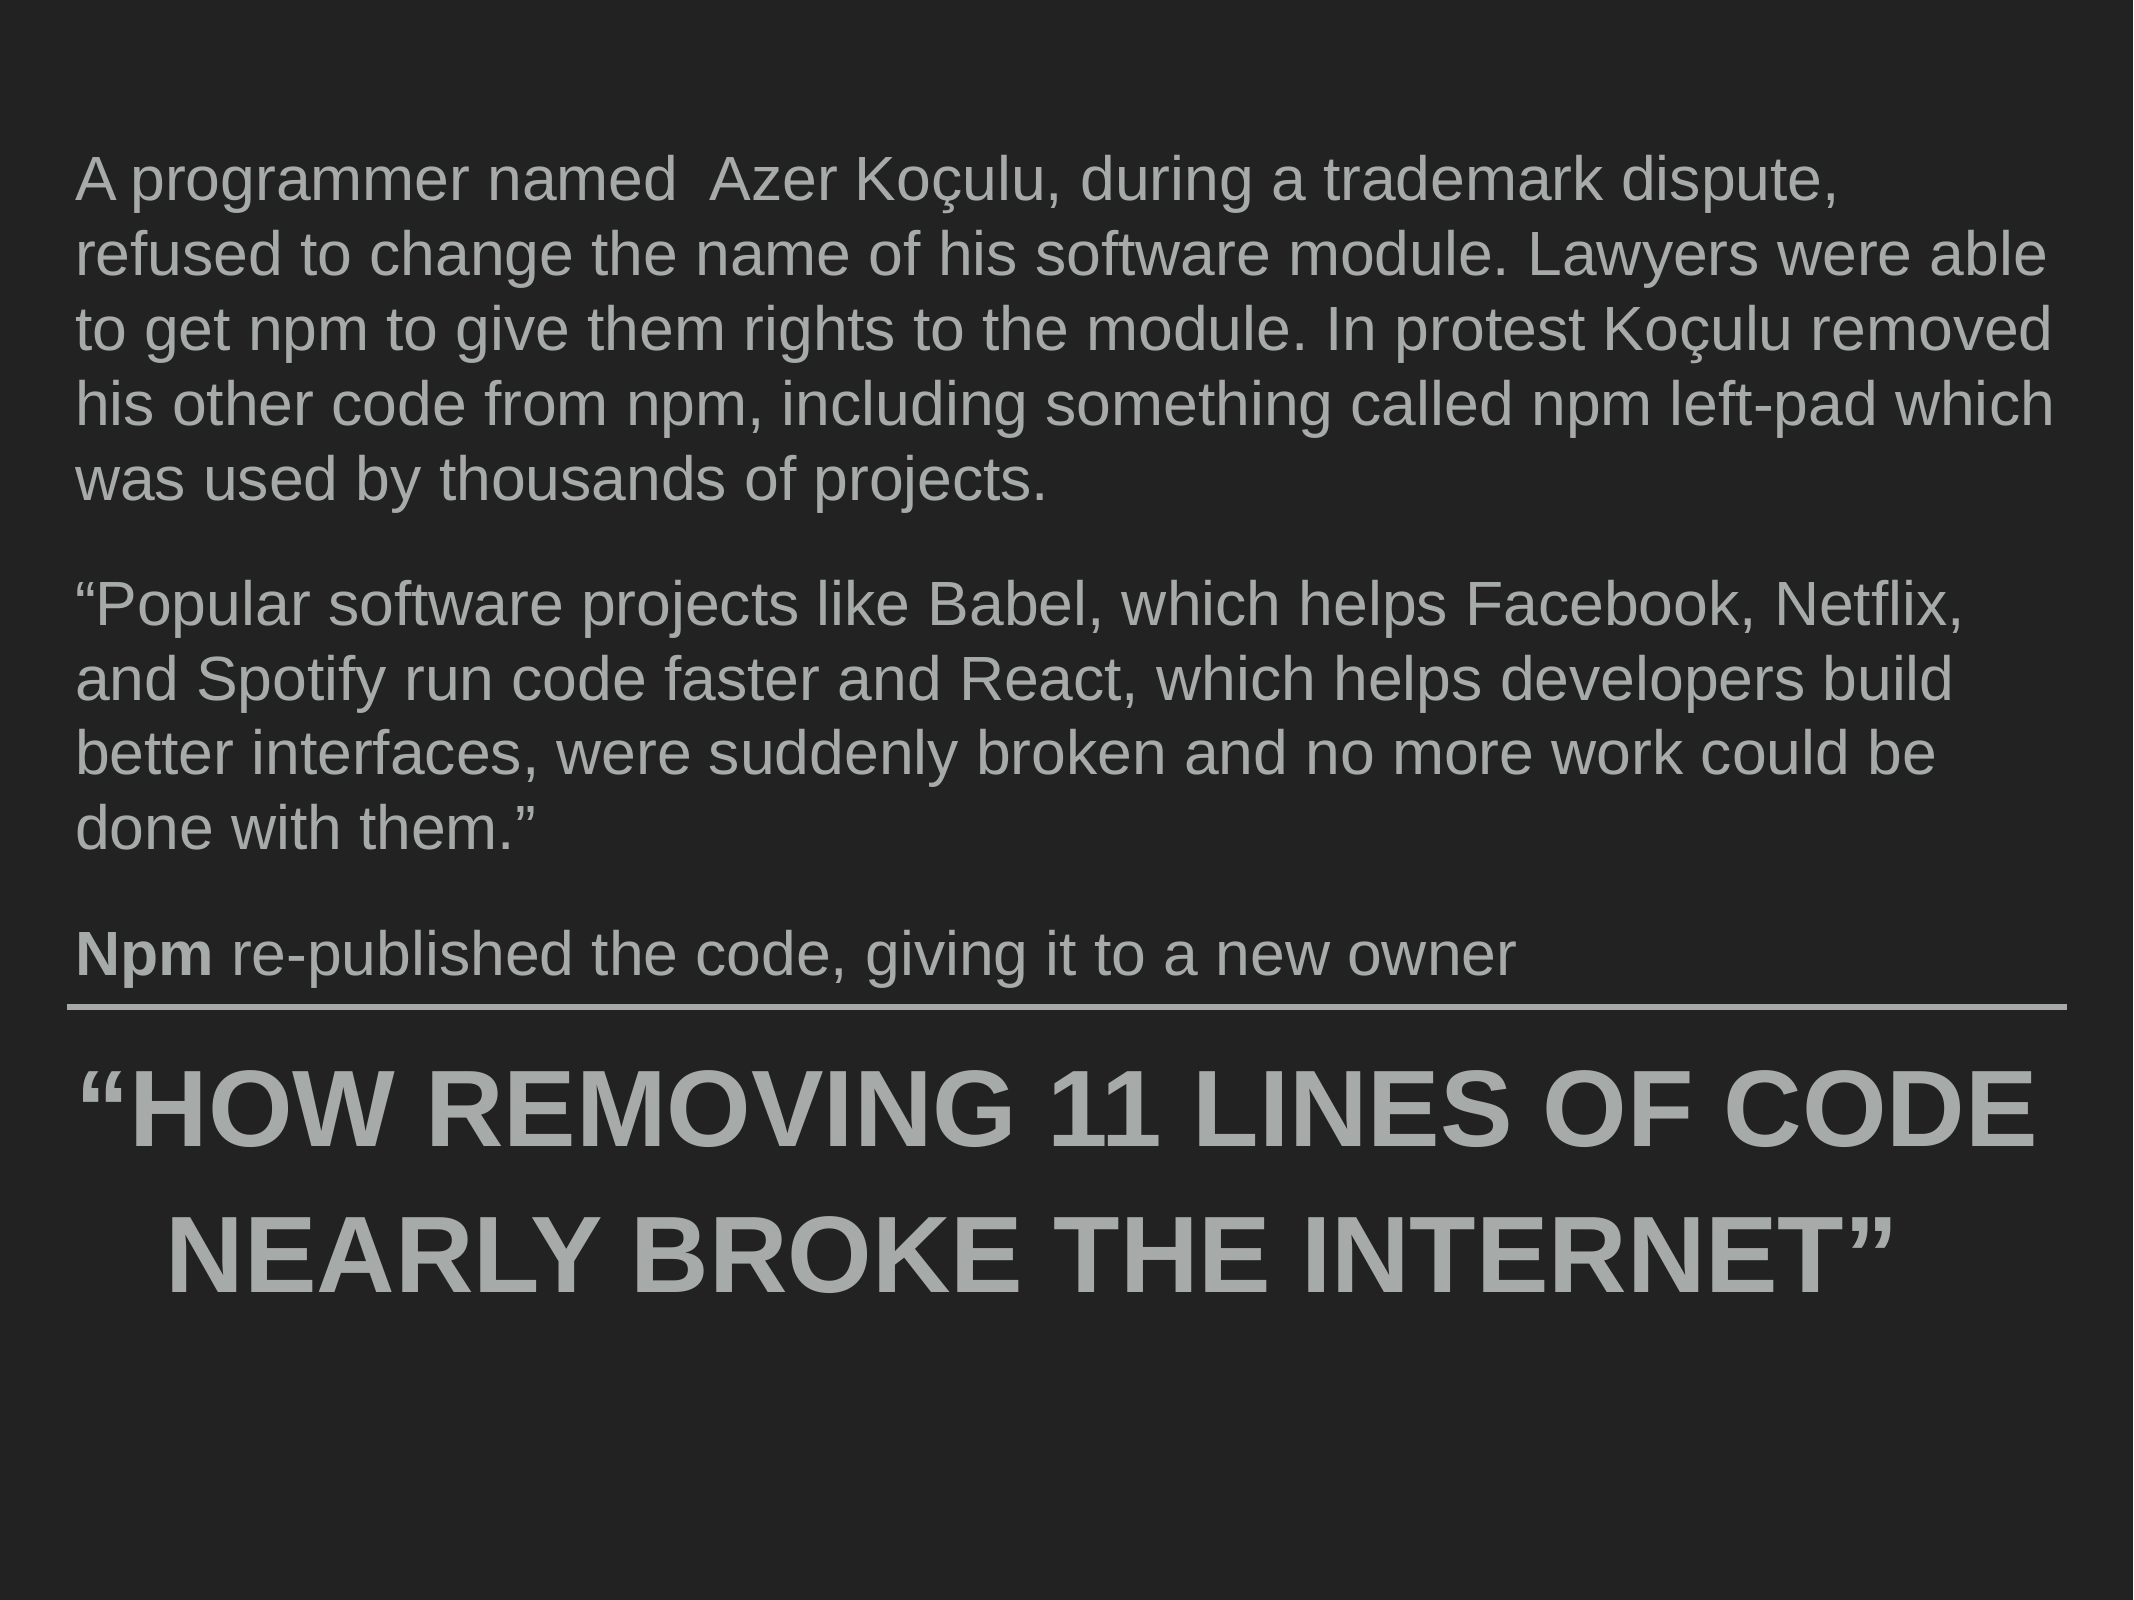

A programmer named  Azer Koçulu, during a trademark dispute,  refused to change the name of his software module. Lawyers were able to get npm to give them rights to the module. In protest Koçulu removed his other code from npm, including something called npm left-pad which was used by thousands of projects.
“Popular software projects like Babel, which helps Facebook, Netflix, and Spotify run code faster and React, which helps developers build better interfaces, were suddenly broken and no more work could be done with them.”
Npm re-published the code, giving it to a new owner
# “How removing 11 lines of code
   nearly broke the internet”